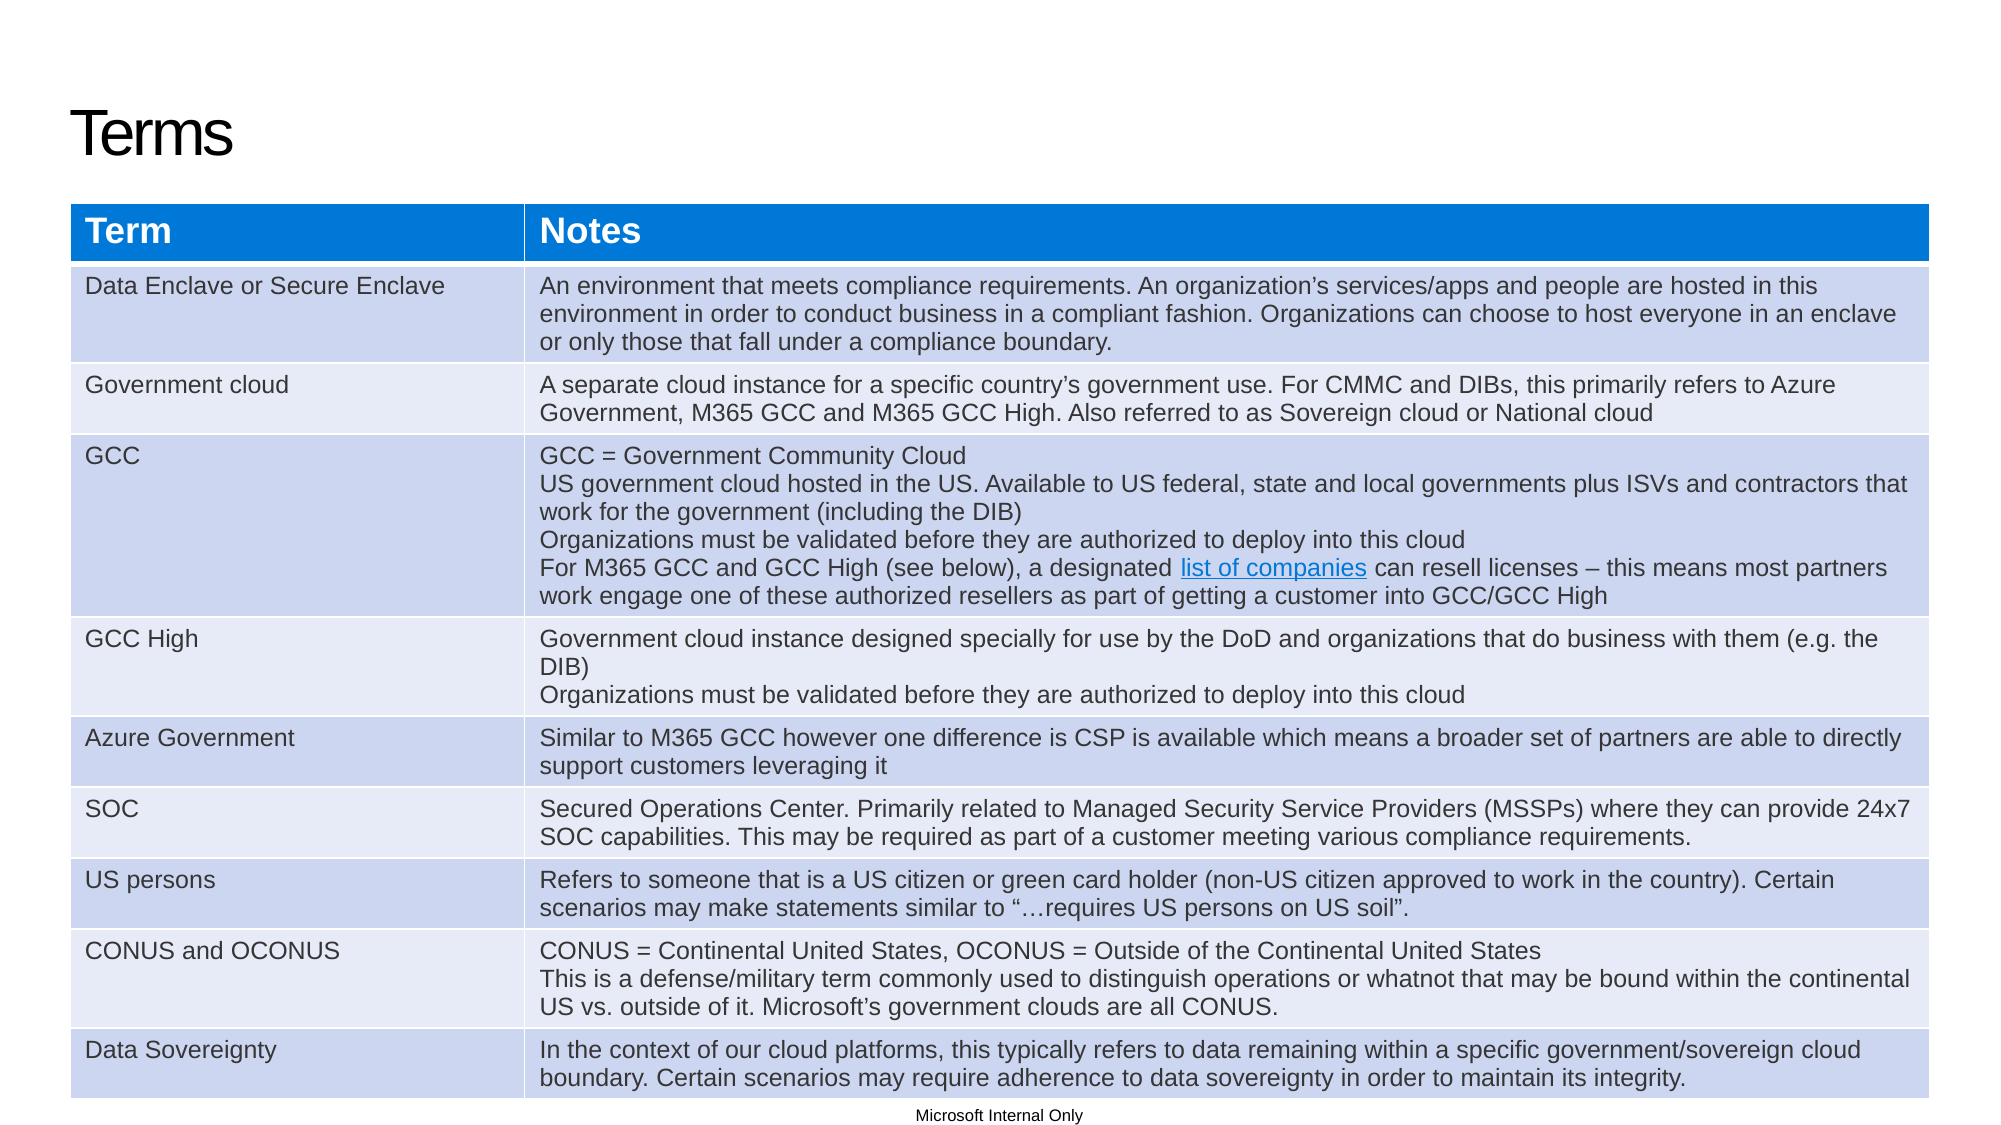

Terms
| Term | Notes |
| --- | --- |
| Data Enclave or Secure Enclave | An environment that meets compliance requirements. An organization’s services/apps and people are hosted in this environment in order to conduct business in a compliant fashion. Organizations can choose to host everyone in an enclave or only those that fall under a compliance boundary. |
| Government cloud | A separate cloud instance for a specific country’s government use. For CMMC and DIBs, this primarily refers to Azure Government, M365 GCC and M365 GCC High. Also referred to as Sovereign cloud or National cloud |
| GCC | GCC = Government Community Cloud US government cloud hosted in the US. Available to US federal, state and local governments plus ISVs and contractors that work for the government (including the DIB) Organizations must be validated before they are authorized to deploy into this cloud For M365 GCC and GCC High (see below), a designated list of companies can resell licenses – this means most partners work engage one of these authorized resellers as part of getting a customer into GCC/GCC High |
| GCC High | Government cloud instance designed specially for use by the DoD and organizations that do business with them (e.g. the DIB) Organizations must be validated before they are authorized to deploy into this cloud |
| Azure Government | Similar to M365 GCC however one difference is CSP is available which means a broader set of partners are able to directly support customers leveraging it |
| SOC | Secured Operations Center. Primarily related to Managed Security Service Providers (MSSPs) where they can provide 24x7 SOC capabilities. This may be required as part of a customer meeting various compliance requirements. |
| US persons | Refers to someone that is a US citizen or green card holder (non-US citizen approved to work in the country). Certain scenarios may make statements similar to “…requires US persons on US soil”. |
| CONUS and OCONUS | CONUS = Continental United States, OCONUS = Outside of the Continental United States This is a defense/military term commonly used to distinguish operations or whatnot that may be bound within the continental US vs. outside of it. Microsoft’s government clouds are all CONUS. |
| Data Sovereignty | In the context of our cloud platforms, this typically refers to data remaining within a specific government/sovereign cloud boundary. Certain scenarios may require adherence to data sovereignty in order to maintain its integrity. |
Microsoft Internal Only